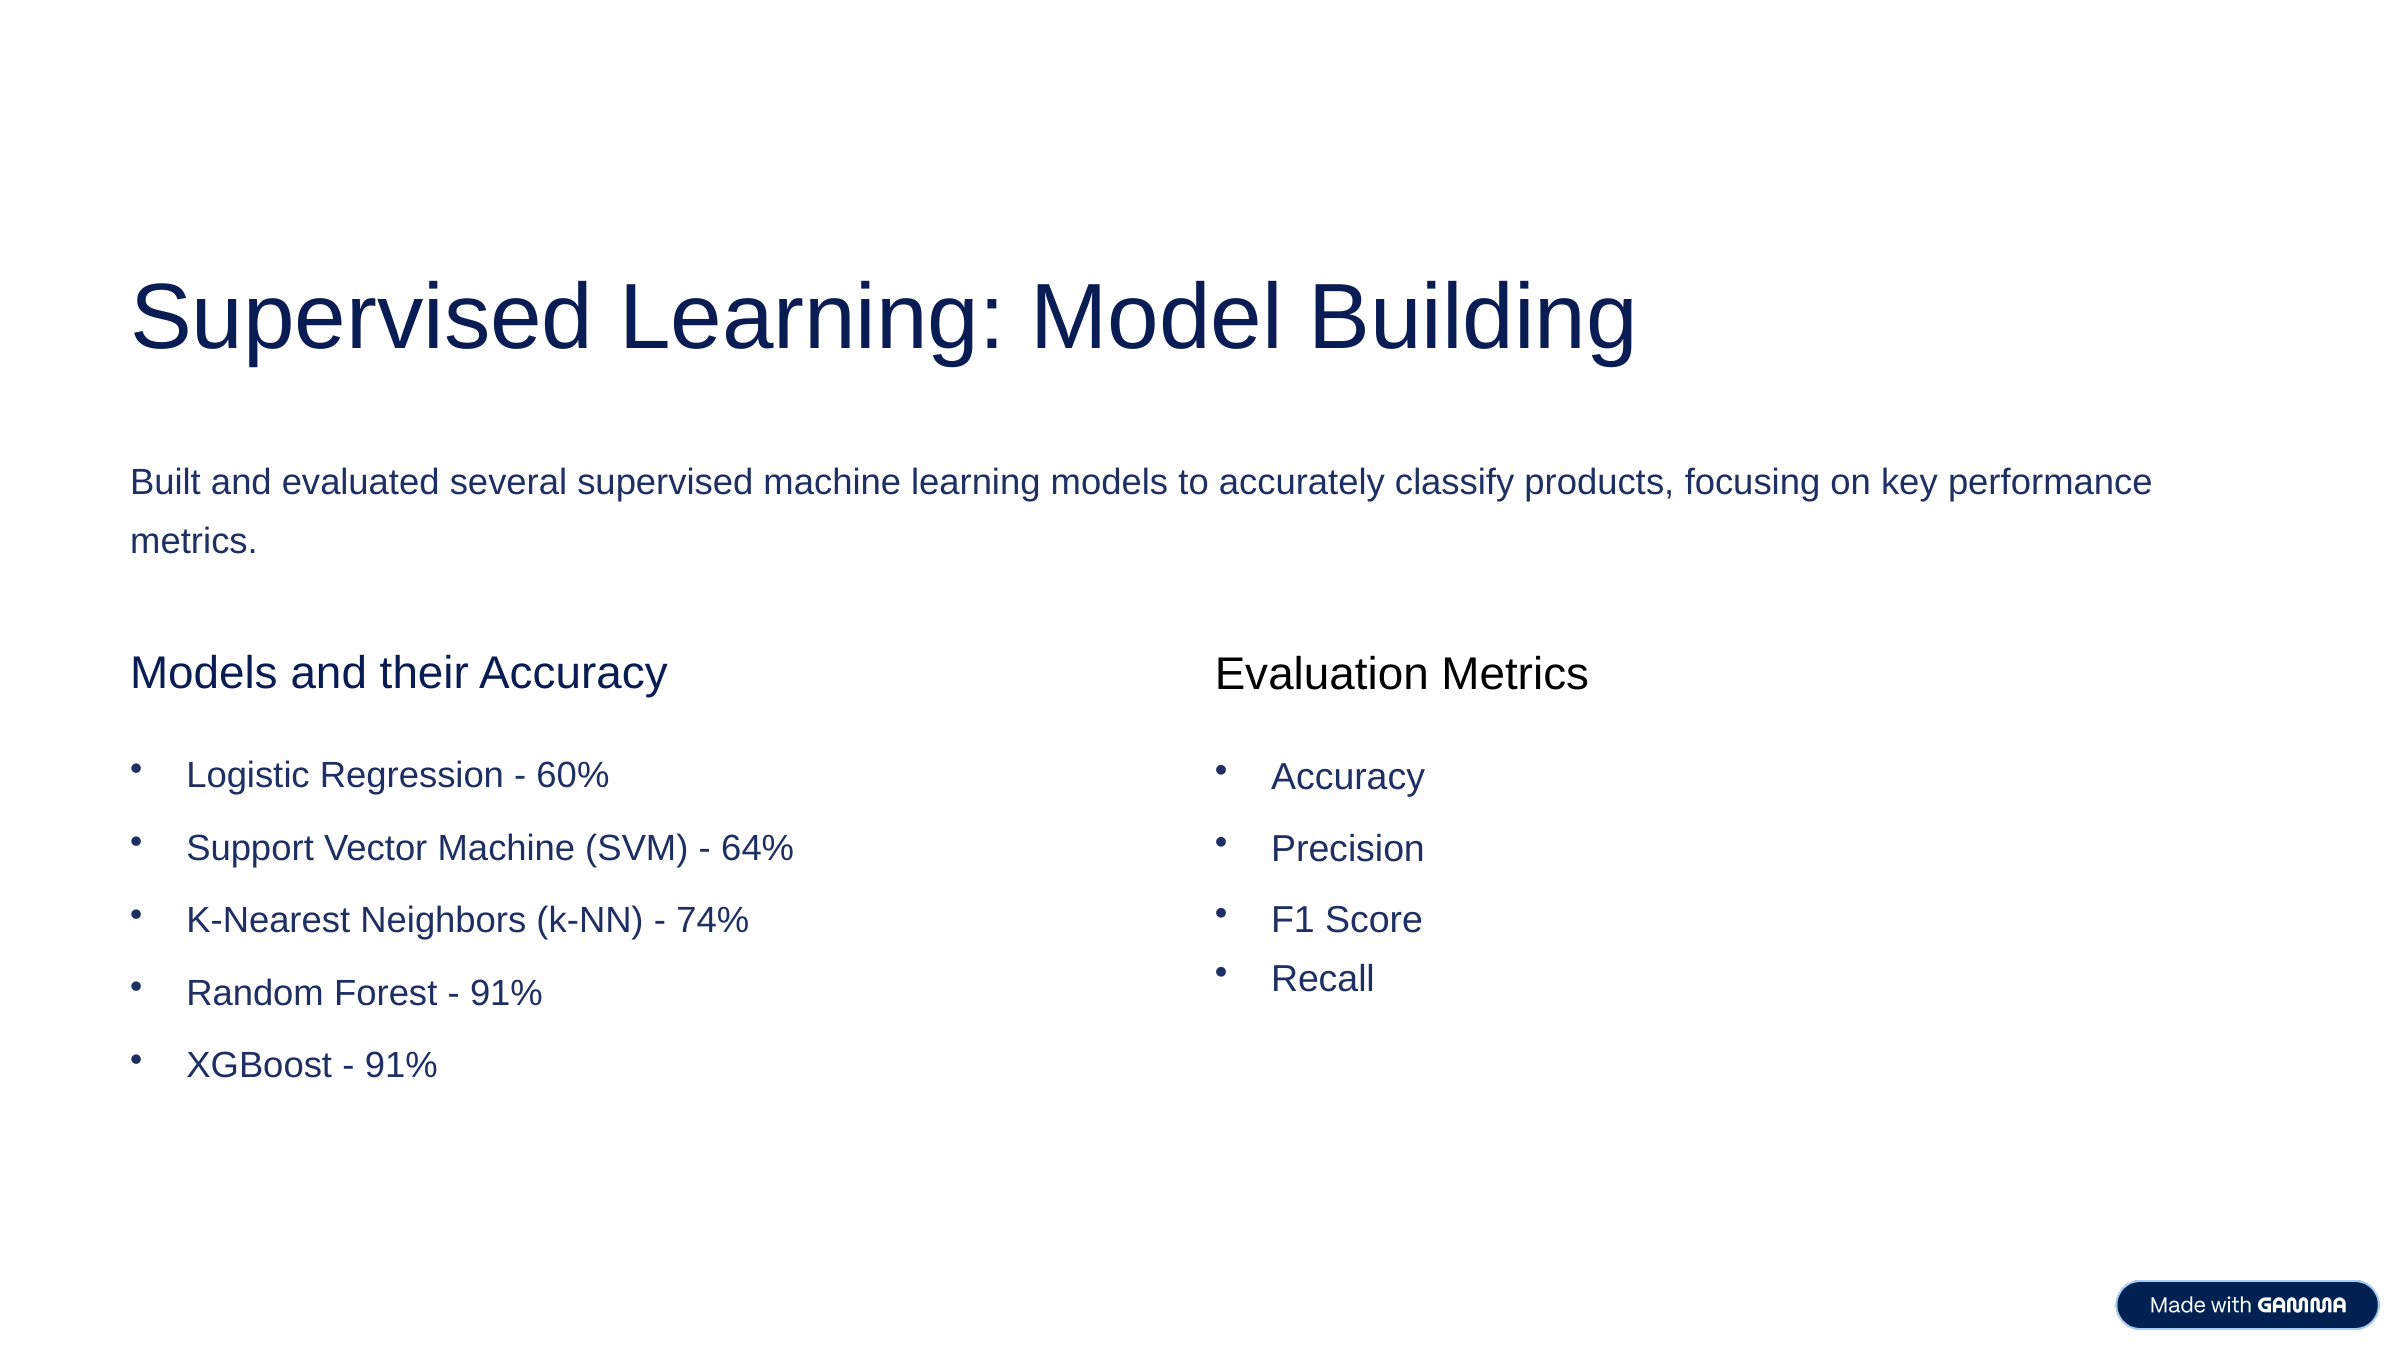

Supervised Learning: Model Building
Built and evaluated several supervised machine learning models to accurately classify products, focusing on key performance metrics.
Evaluation Metrics

Models and their Accuracy
Accuracy
Logistic Regression - 60%
Precision
Support Vector Machine (SVM) - 64%
F1 Score
Recall
K-Nearest Neighbors (k-NN) - 74%
Random Forest - 91%
XGBoost - 91%